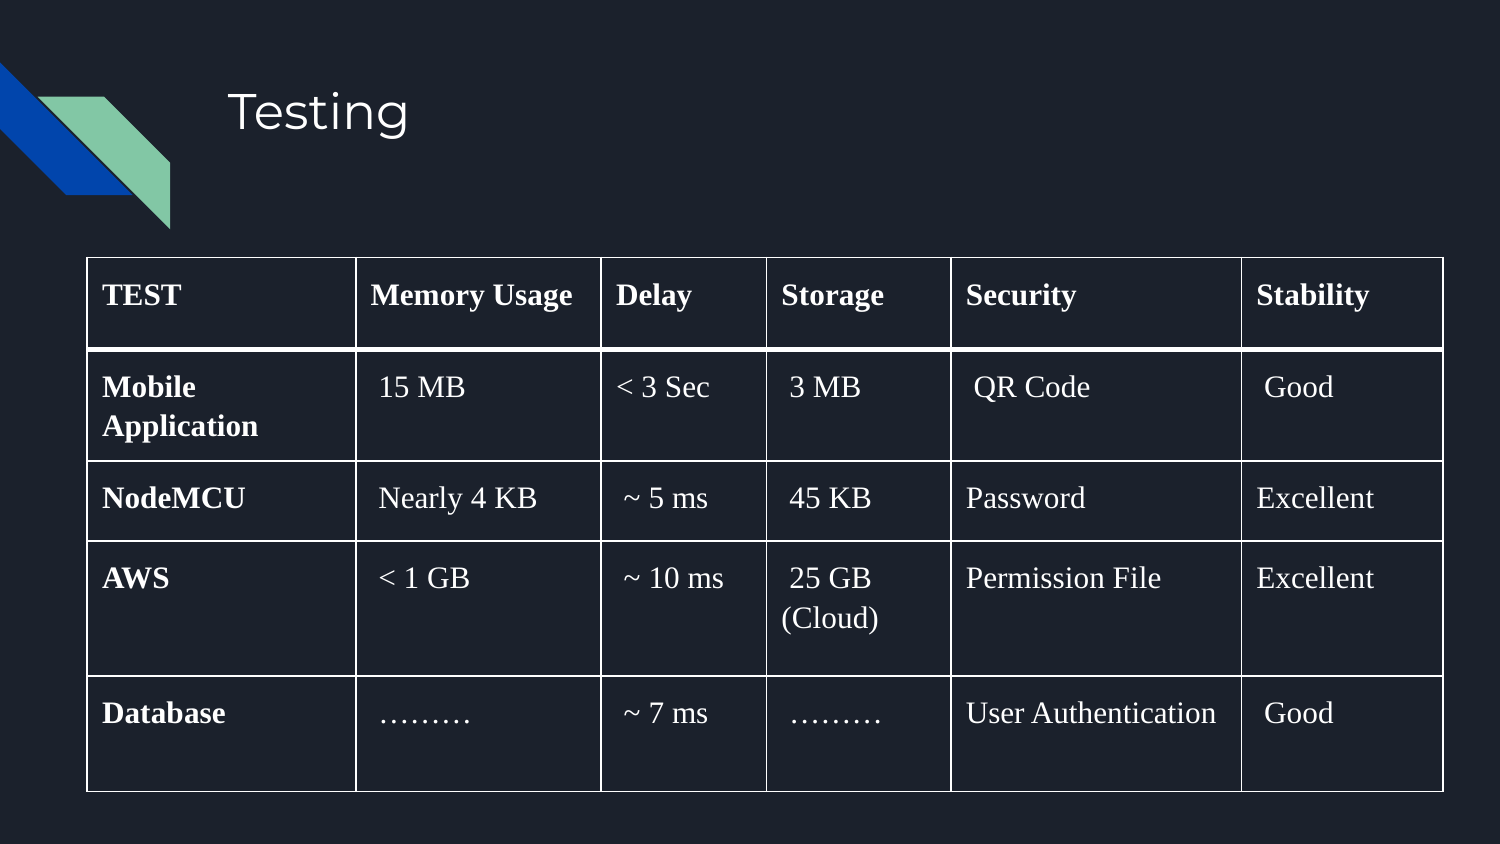

# Testing
| TEST | Memory Usage | Delay | Storage | Security | Stability |
| --- | --- | --- | --- | --- | --- |
| Mobile Application | 15 MB | < 3 Sec | 3 MB | QR Code | Good |
| NodeMCU | Nearly 4 KB | ~ 5 ms | 45 KB | Password | Excellent |
| AWS | < 1 GB | ~ 10 ms | 25 GB (Cloud) | Permission File | Excellent |
| Database | ……… | ~ 7 ms | ……… | User Authentication | Good |